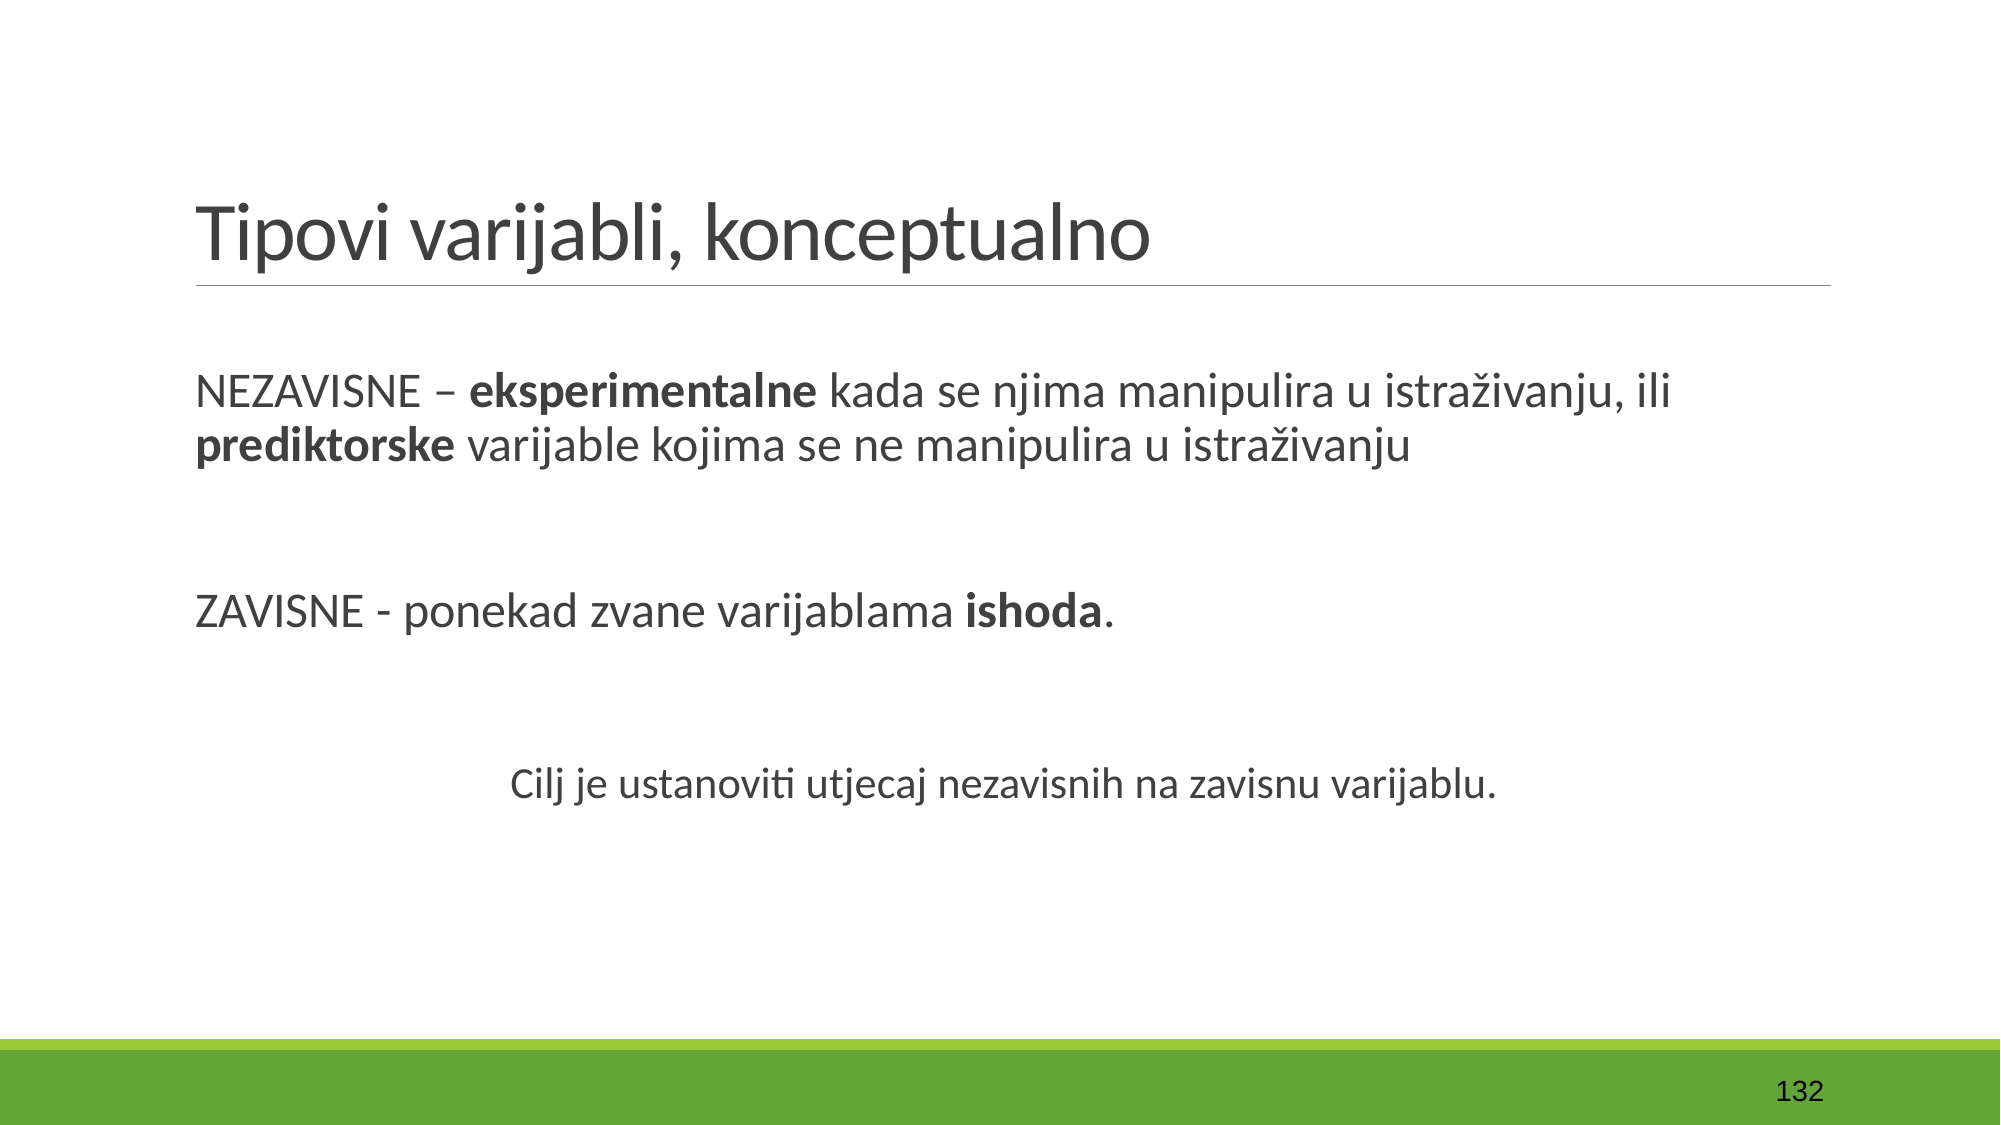

# Tipovi varijabli, konceptualno

NEZAVISNE – eksperimentalne kada se njima manipulira u istraživanju, ili prediktorske varijable kojima se ne manipulira u istraživanju

ZAVISNE - ponekad zvane varijablama ishoda.

Cilj je ustanoviti utjecaj nezavisnih na zavisnu varijablu.

132